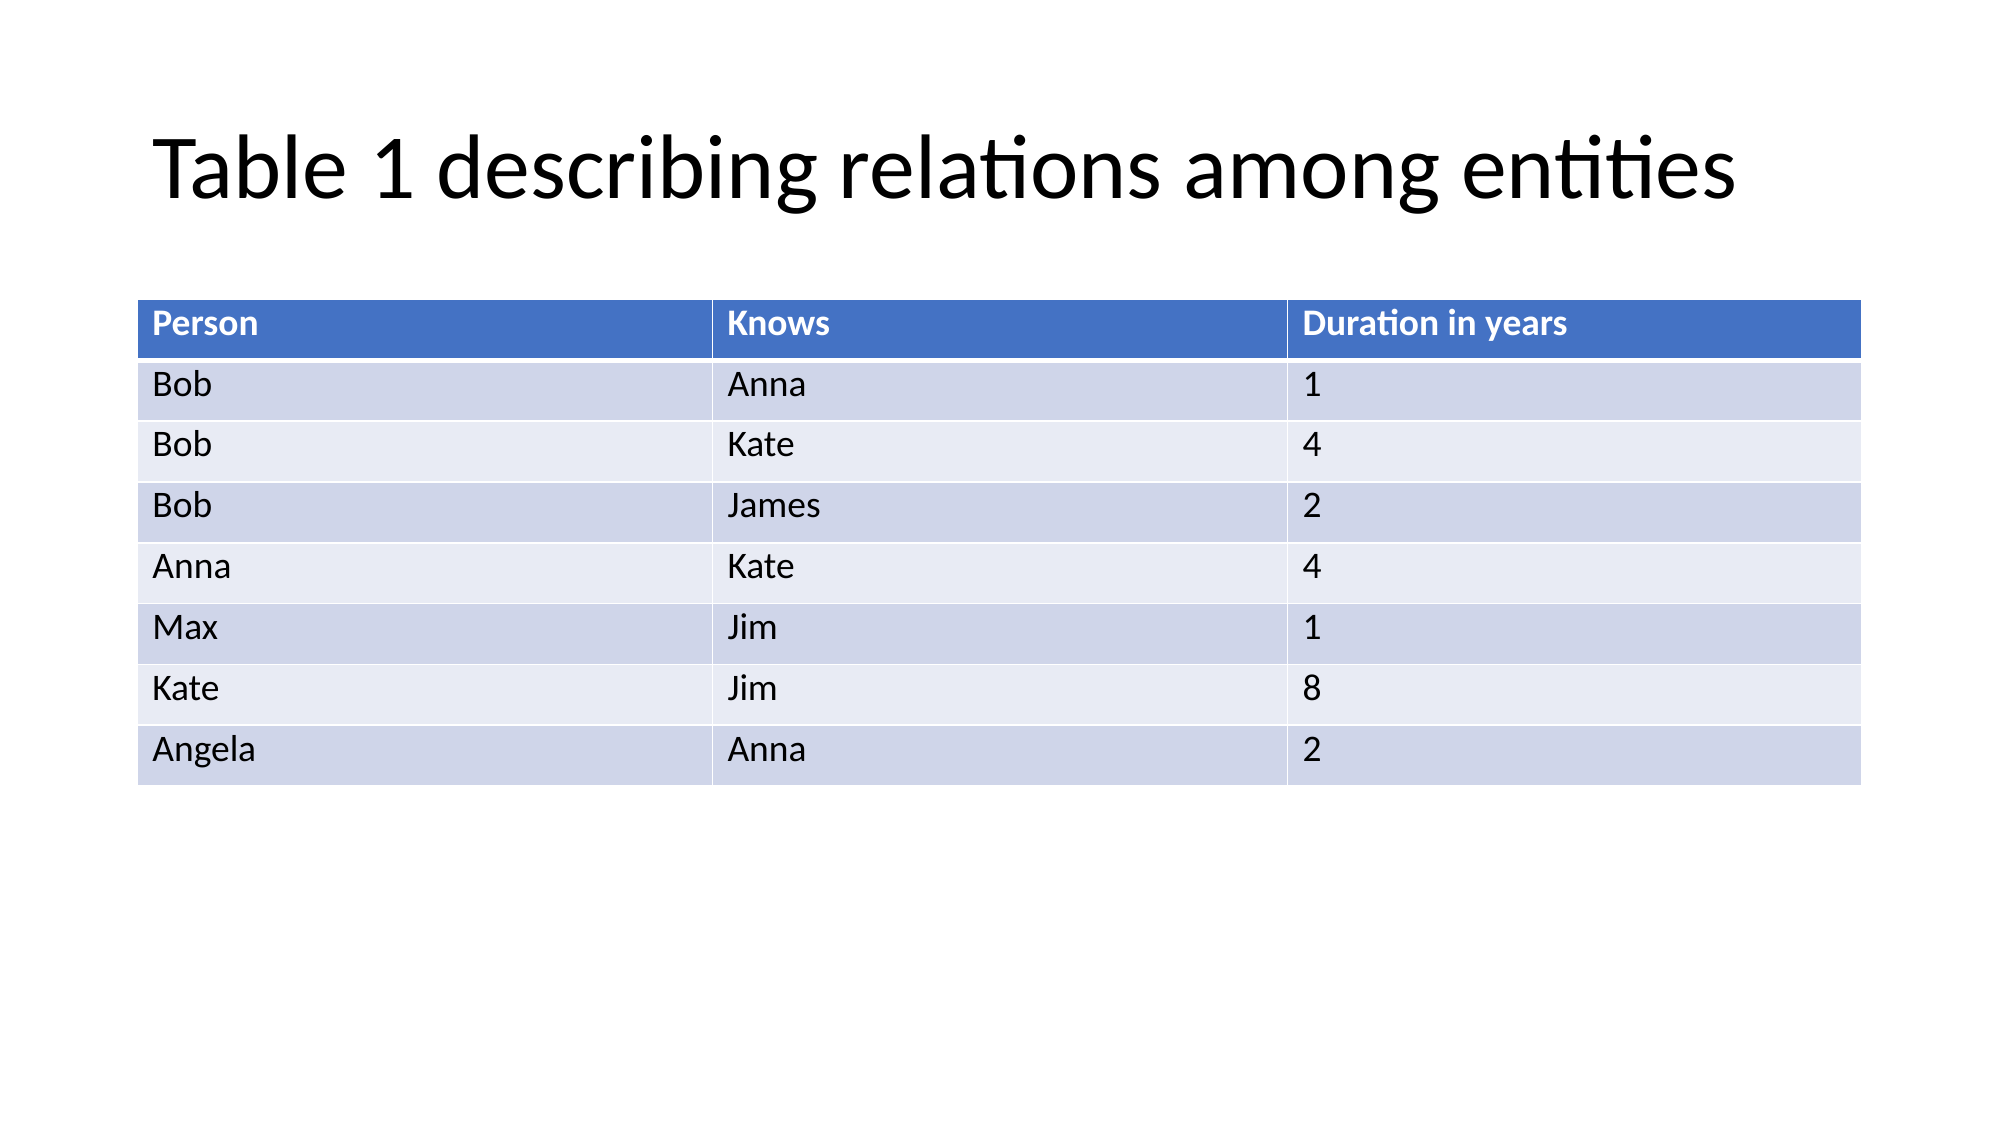

# Table 1 describing relations among entities
| Person | Knows | Duration in years |
| --- | --- | --- |
| Bob | Anna | 1 |
| Bob | Kate | 4 |
| Bob | James | 2 |
| Anna | Kate | 4 |
| Max | Jim | 1 |
| Kate | Jim | 8 |
| Angela | Anna | 2 |